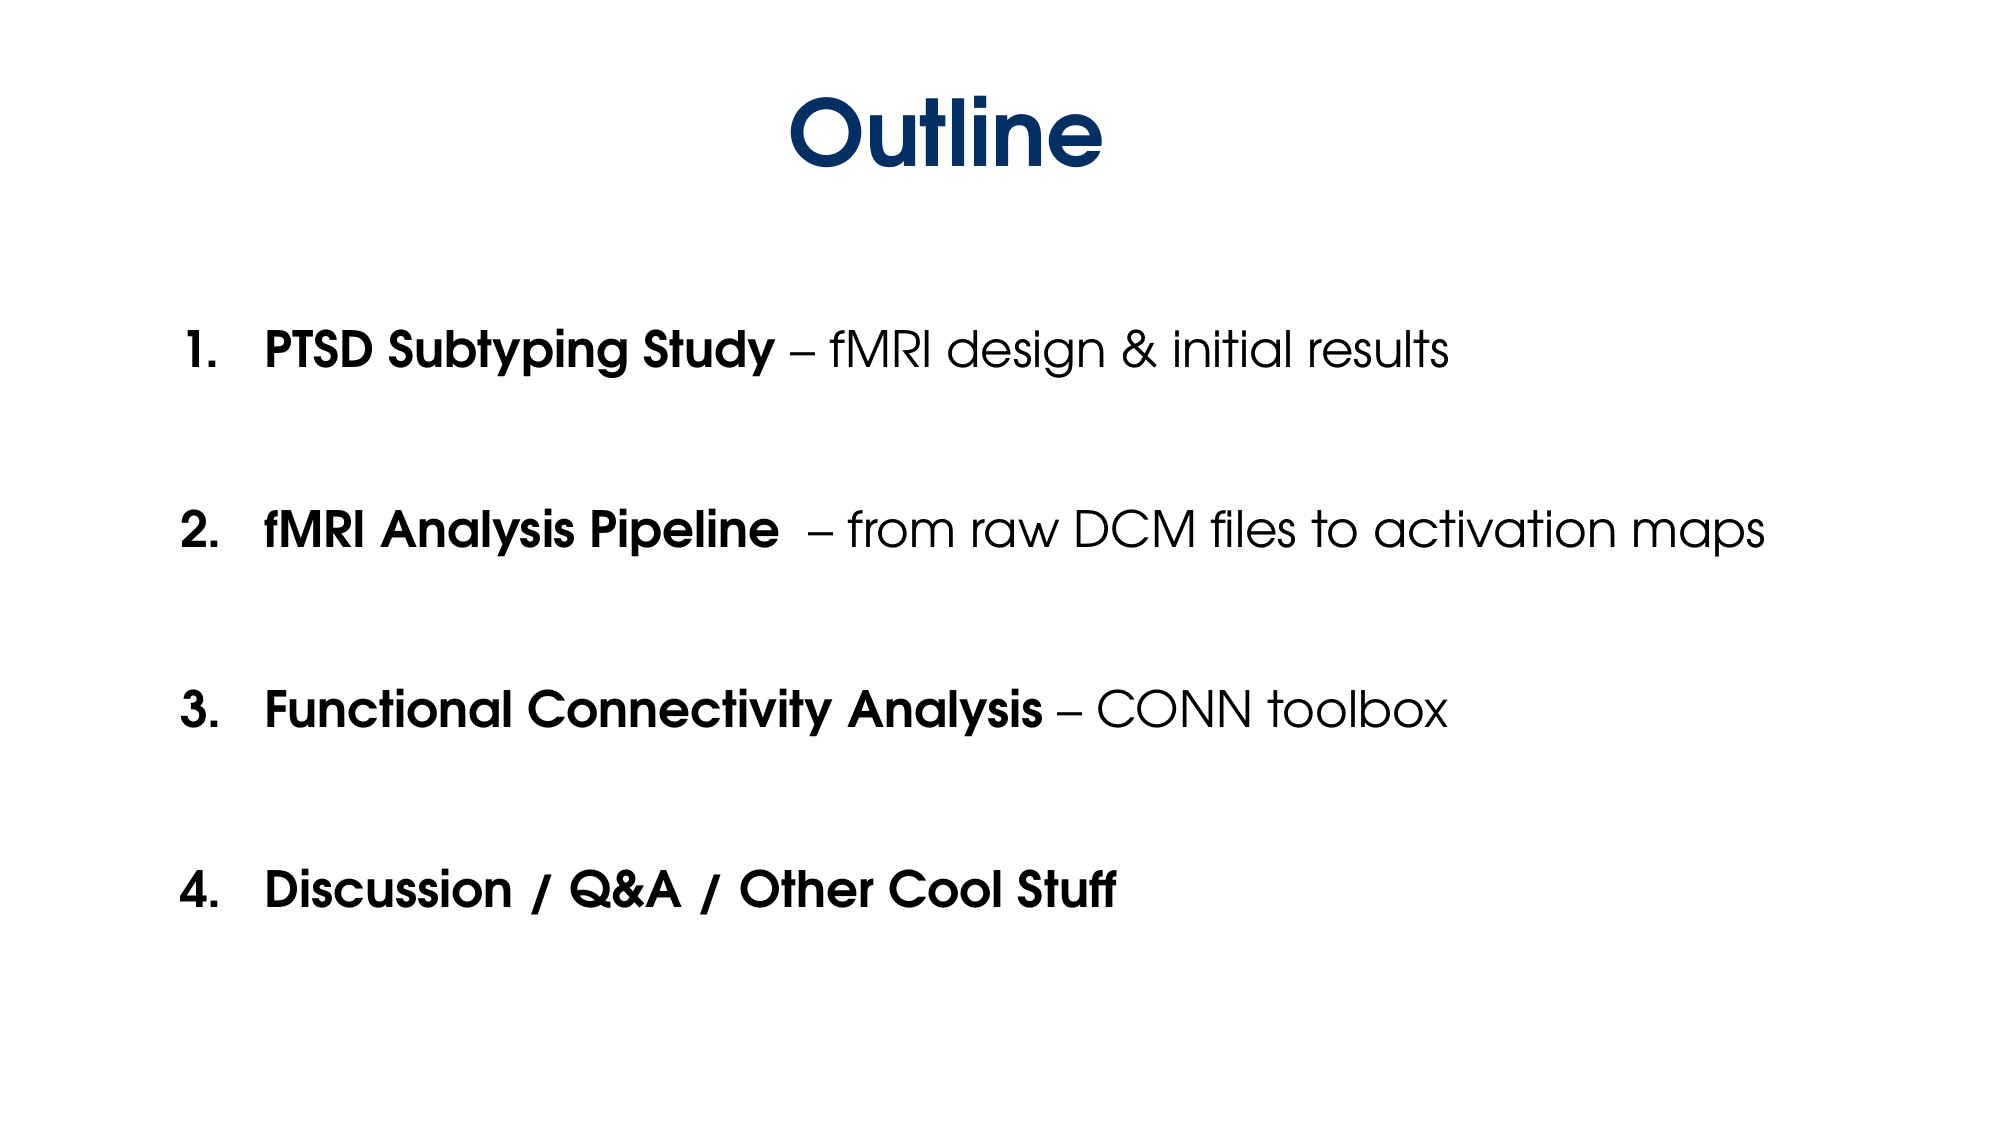

Outline
PTSD Subtyping Study – fMRI design & initial results

fMRI Analysis Pipeline  – from raw DCM files to activation maps

Functional Connectivity Analysis – CONN toolbox

Discussion / Q&A / Other Cool Stuff